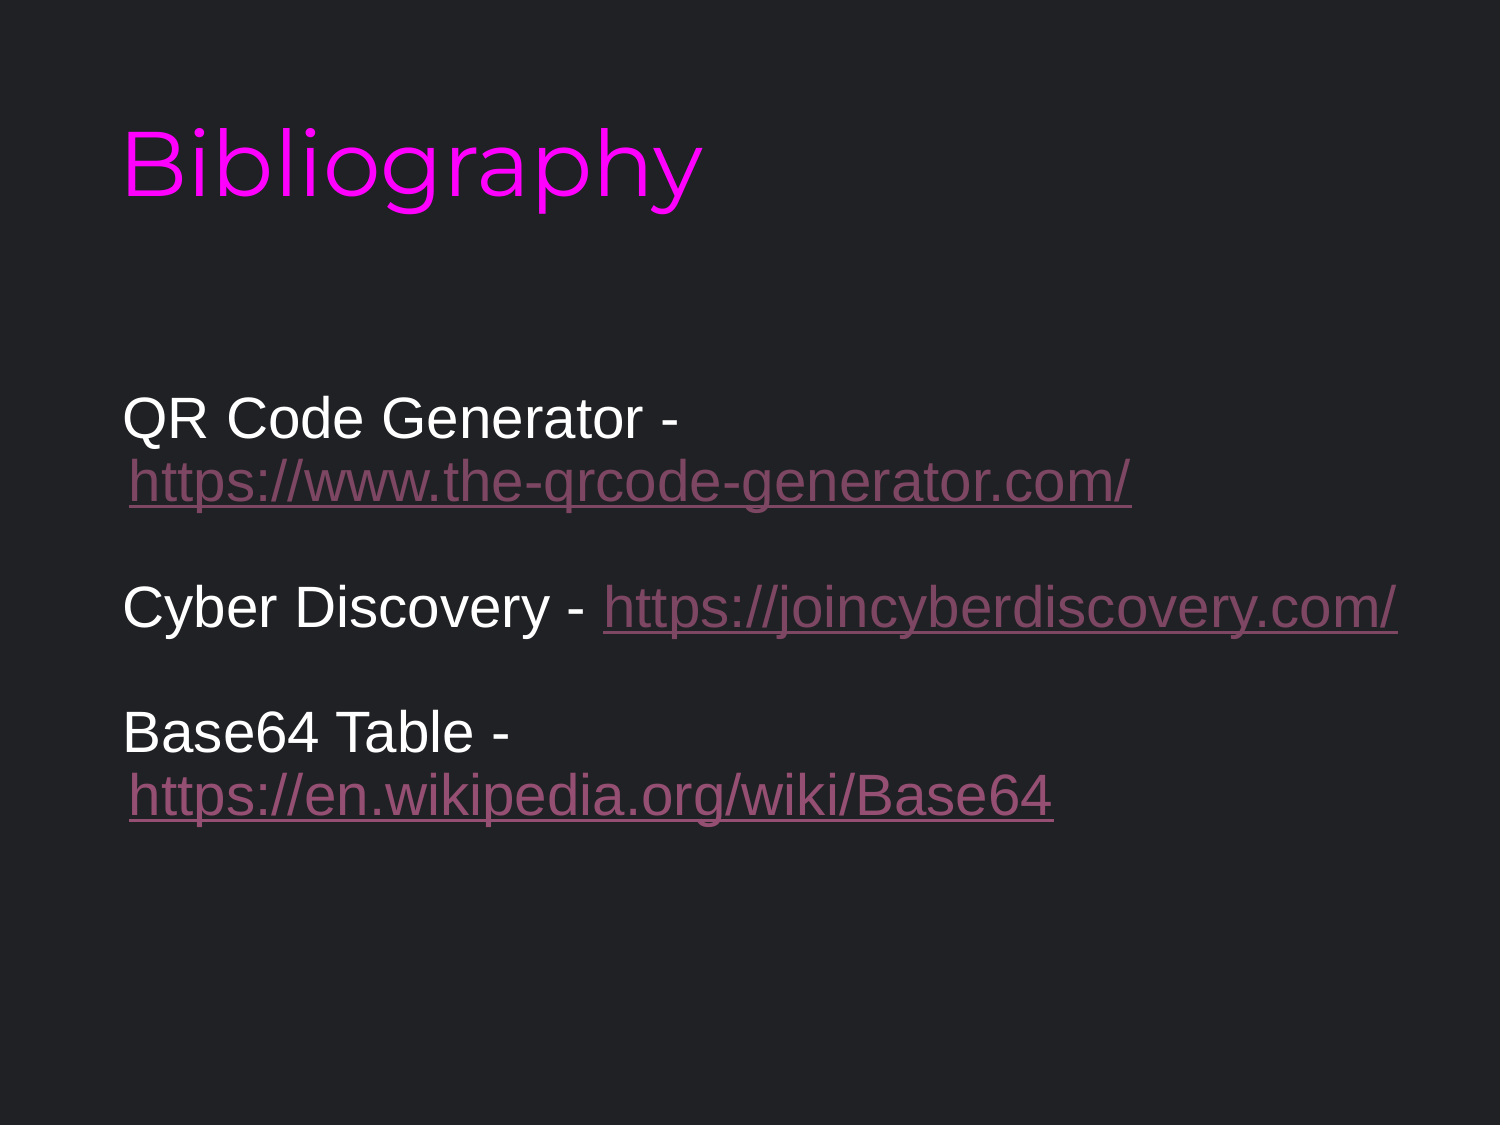

# Bibliography
QR Code Generator - https://www.the-qrcode-generator.com/

Cyber Discovery - https://joincyberdiscovery.com/

Base64 Table - https://en.wikipedia.org/wiki/Base64